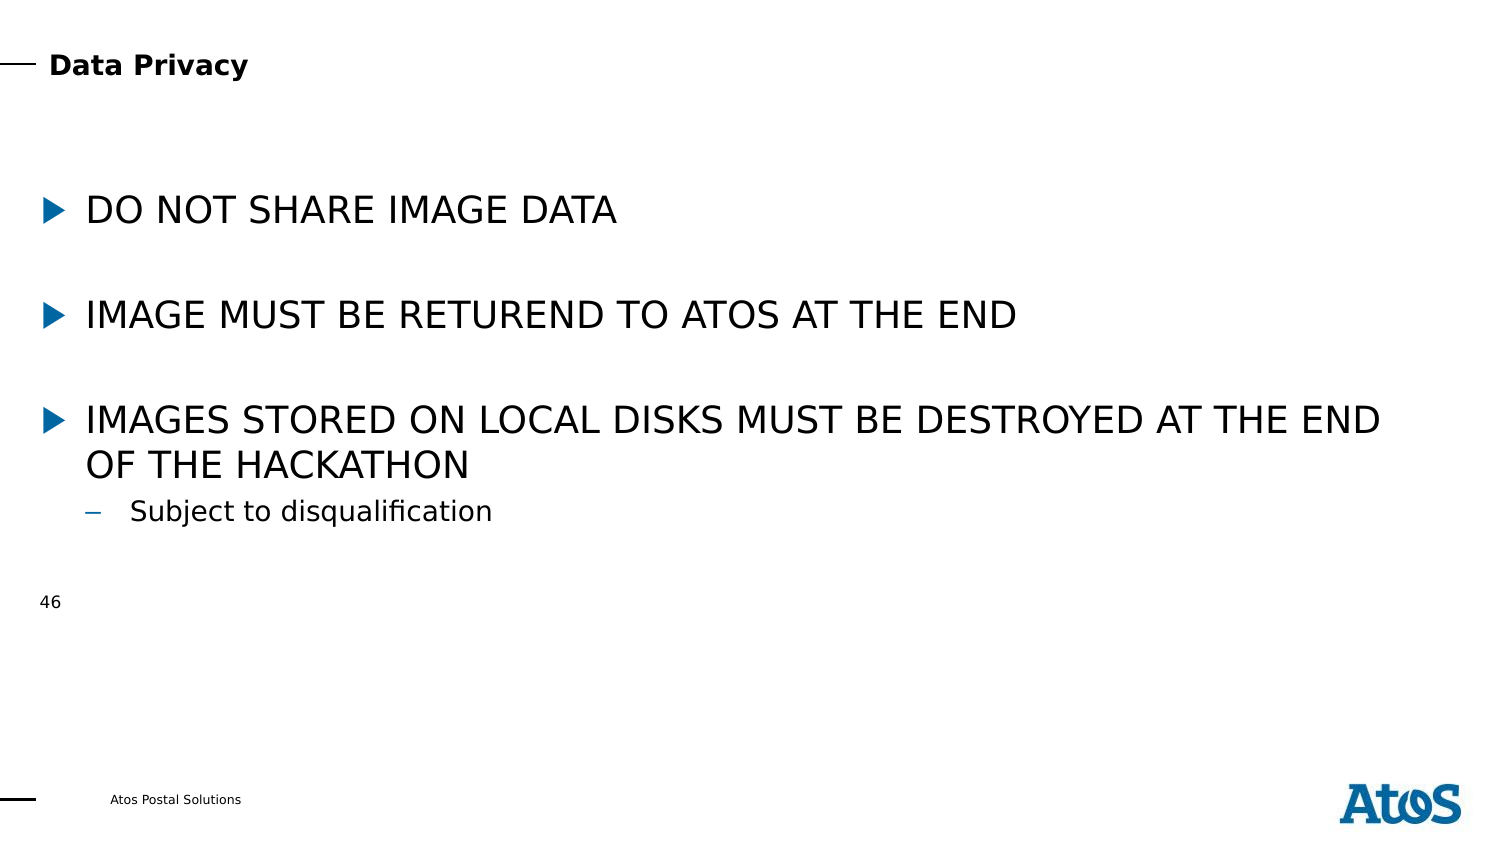

# Data Privacy

DO NOT SHARE IMAGE DATA

IMAGE MUST BE RETUREND TO ATOS AT THE END

IMAGES STORED ON LOCAL DISKS MUST BE DESTROYED AT THE END OF THE HACKATHON
Subject to disqualification

46